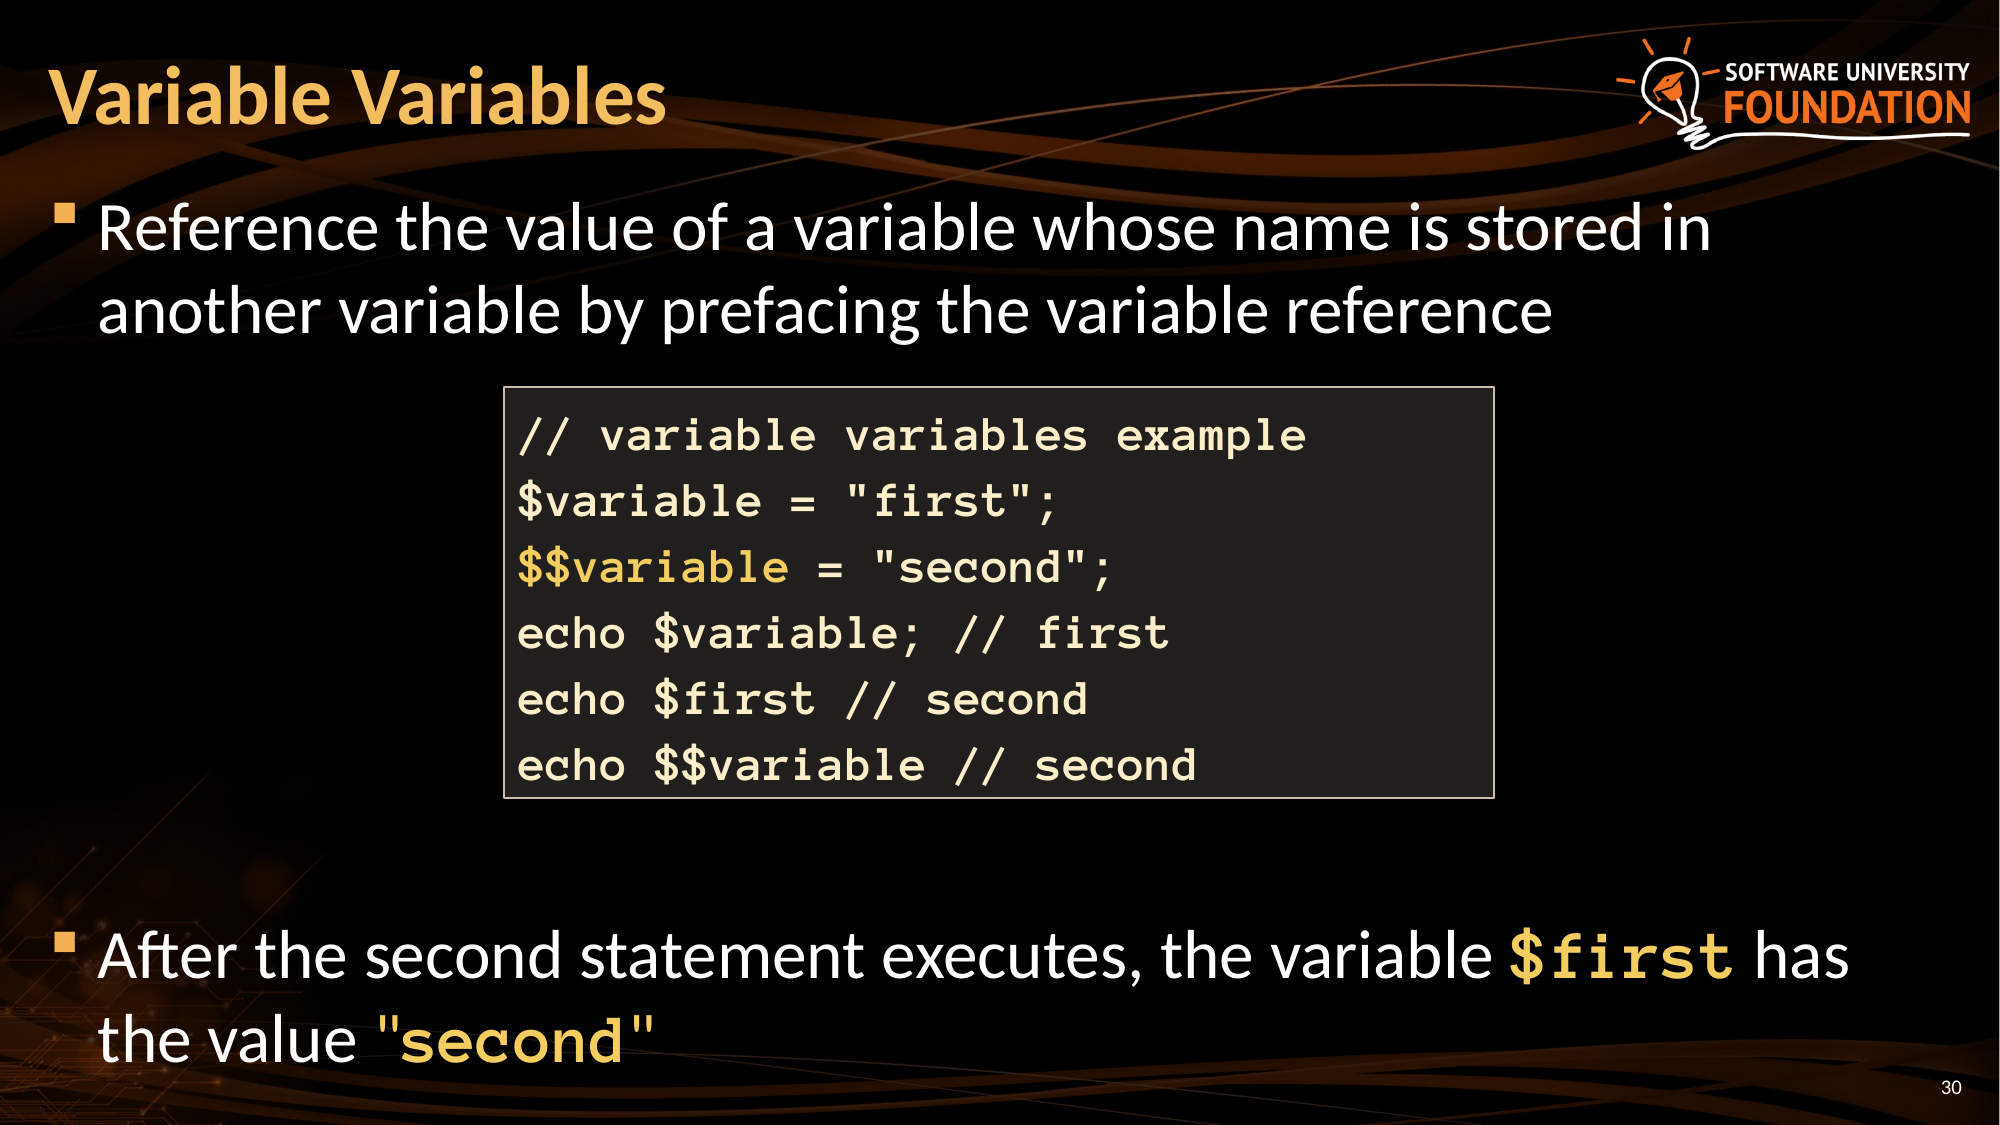

# Variable Variables
Reference the value of a variable whose name is stored in another variable by prefacing the variable reference

After the second statement executes, the variable $first has the value "second"
// variable variables example
$variable = "first";
$$variable = "second";
echo $variable; // first
echo $first // second
echo $$variable // second
30